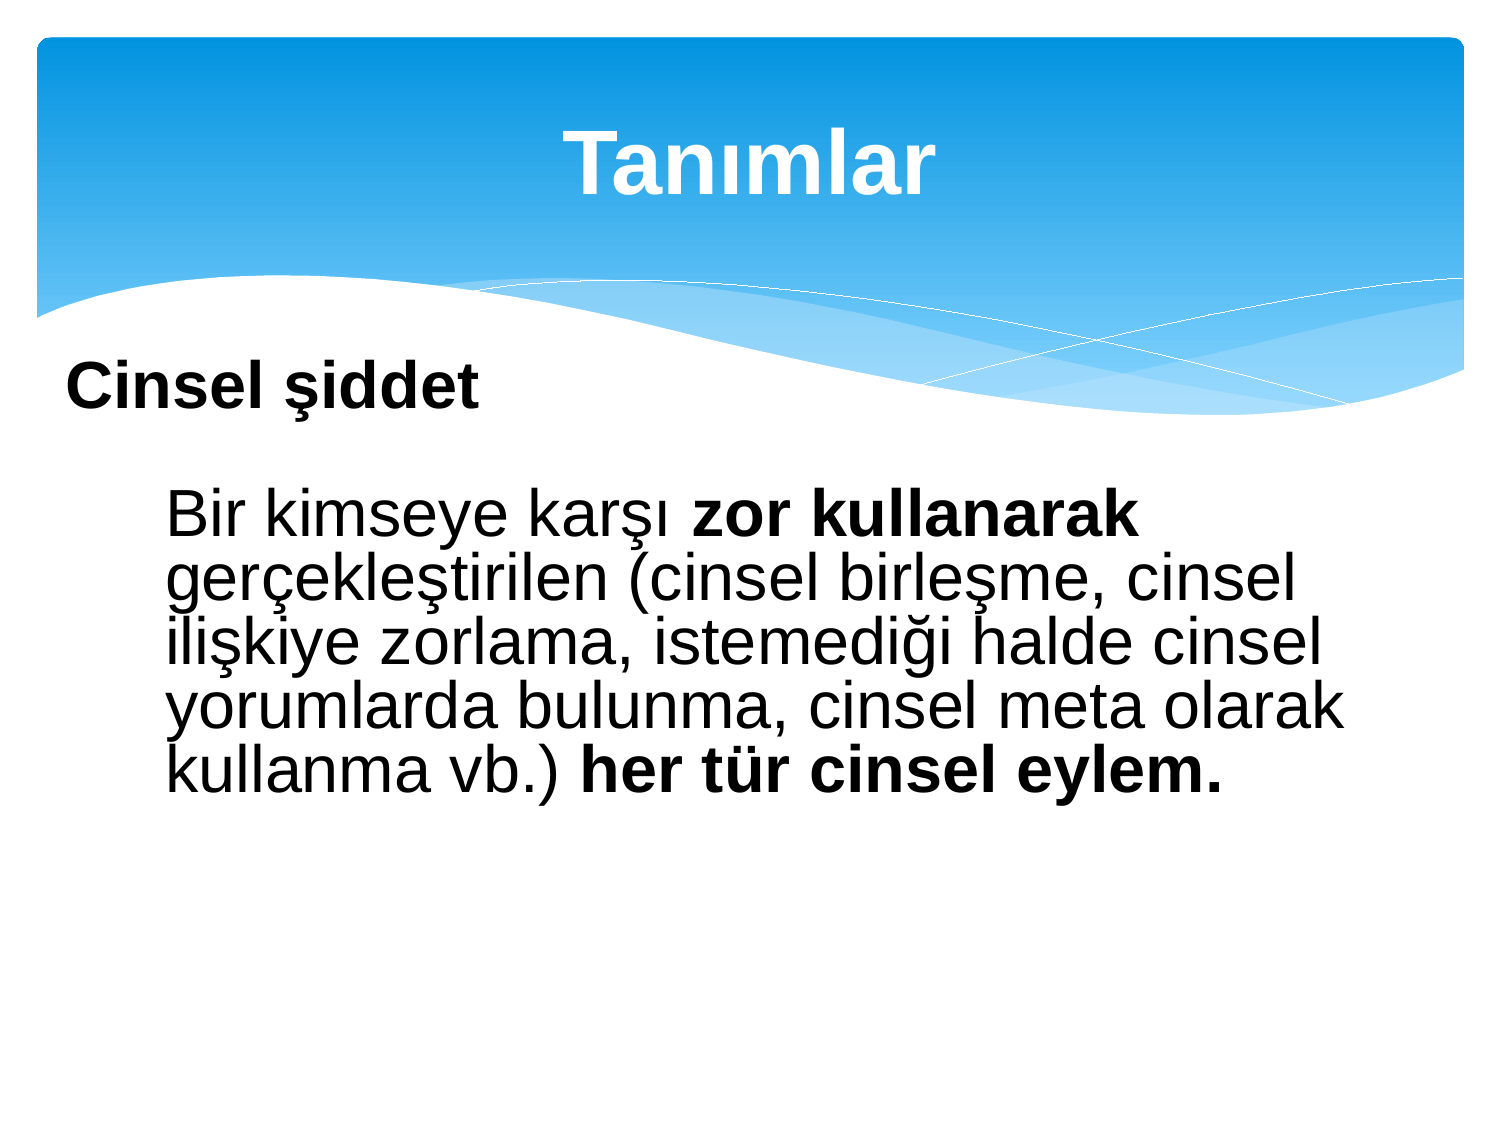

# Tanımlar
Cinsel şiddet
Bir kimseye karşı zor kullanarak gerçekleştirilen (cinsel birleşme, cinsel ilişkiye zorlama, istemediği halde cinsel yorumlarda bulunma, cinsel meta olarak kullanma vb.) her tür cinsel eylem.